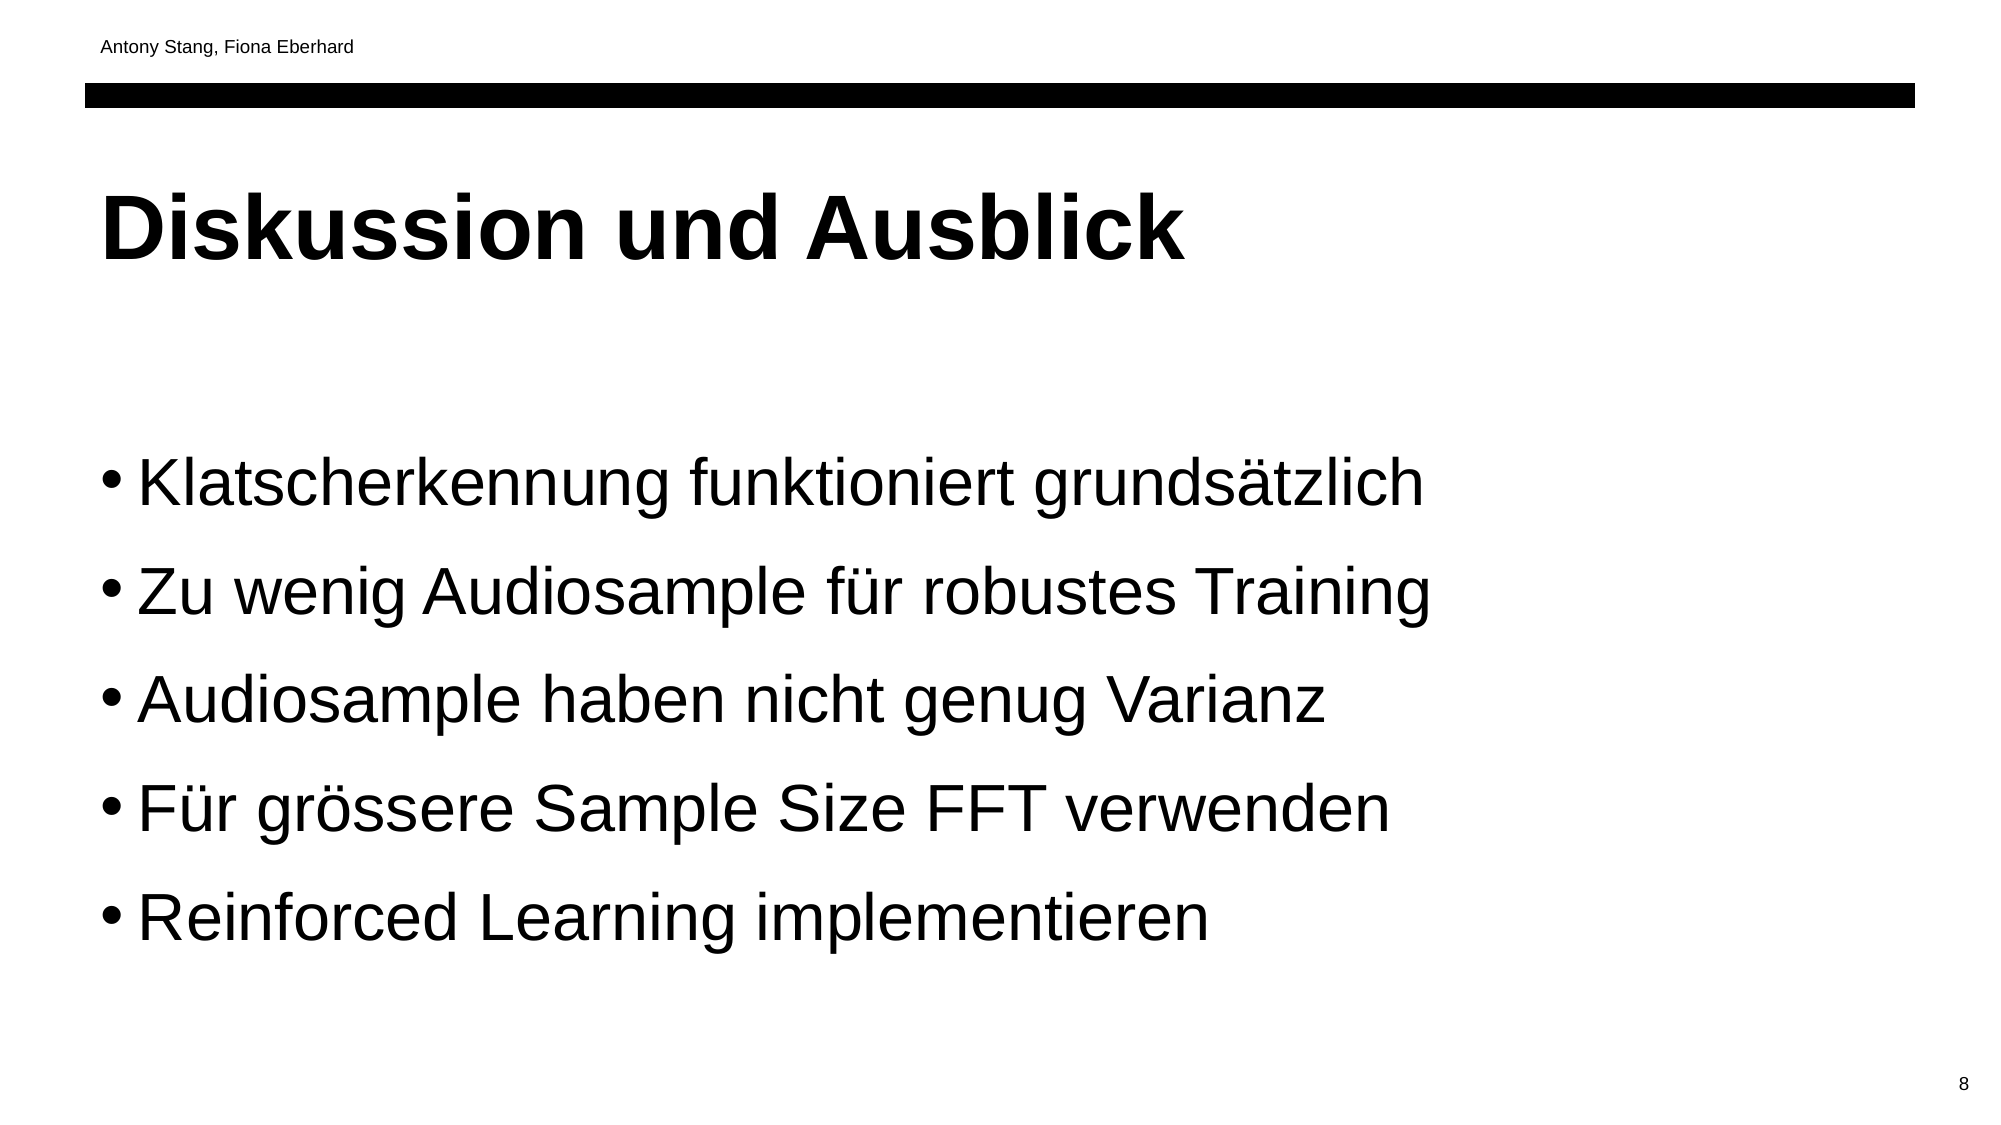

Antony Stang, Fiona Eberhard
# Diskussion und Ausblick
Klatscherkennung funktioniert grundsätzlich
Zu wenig Audiosample für robustes Training
Audiosample haben nicht genug Varianz
Für grössere Sample Size FFT verwenden
Reinforced Learning implementieren
8